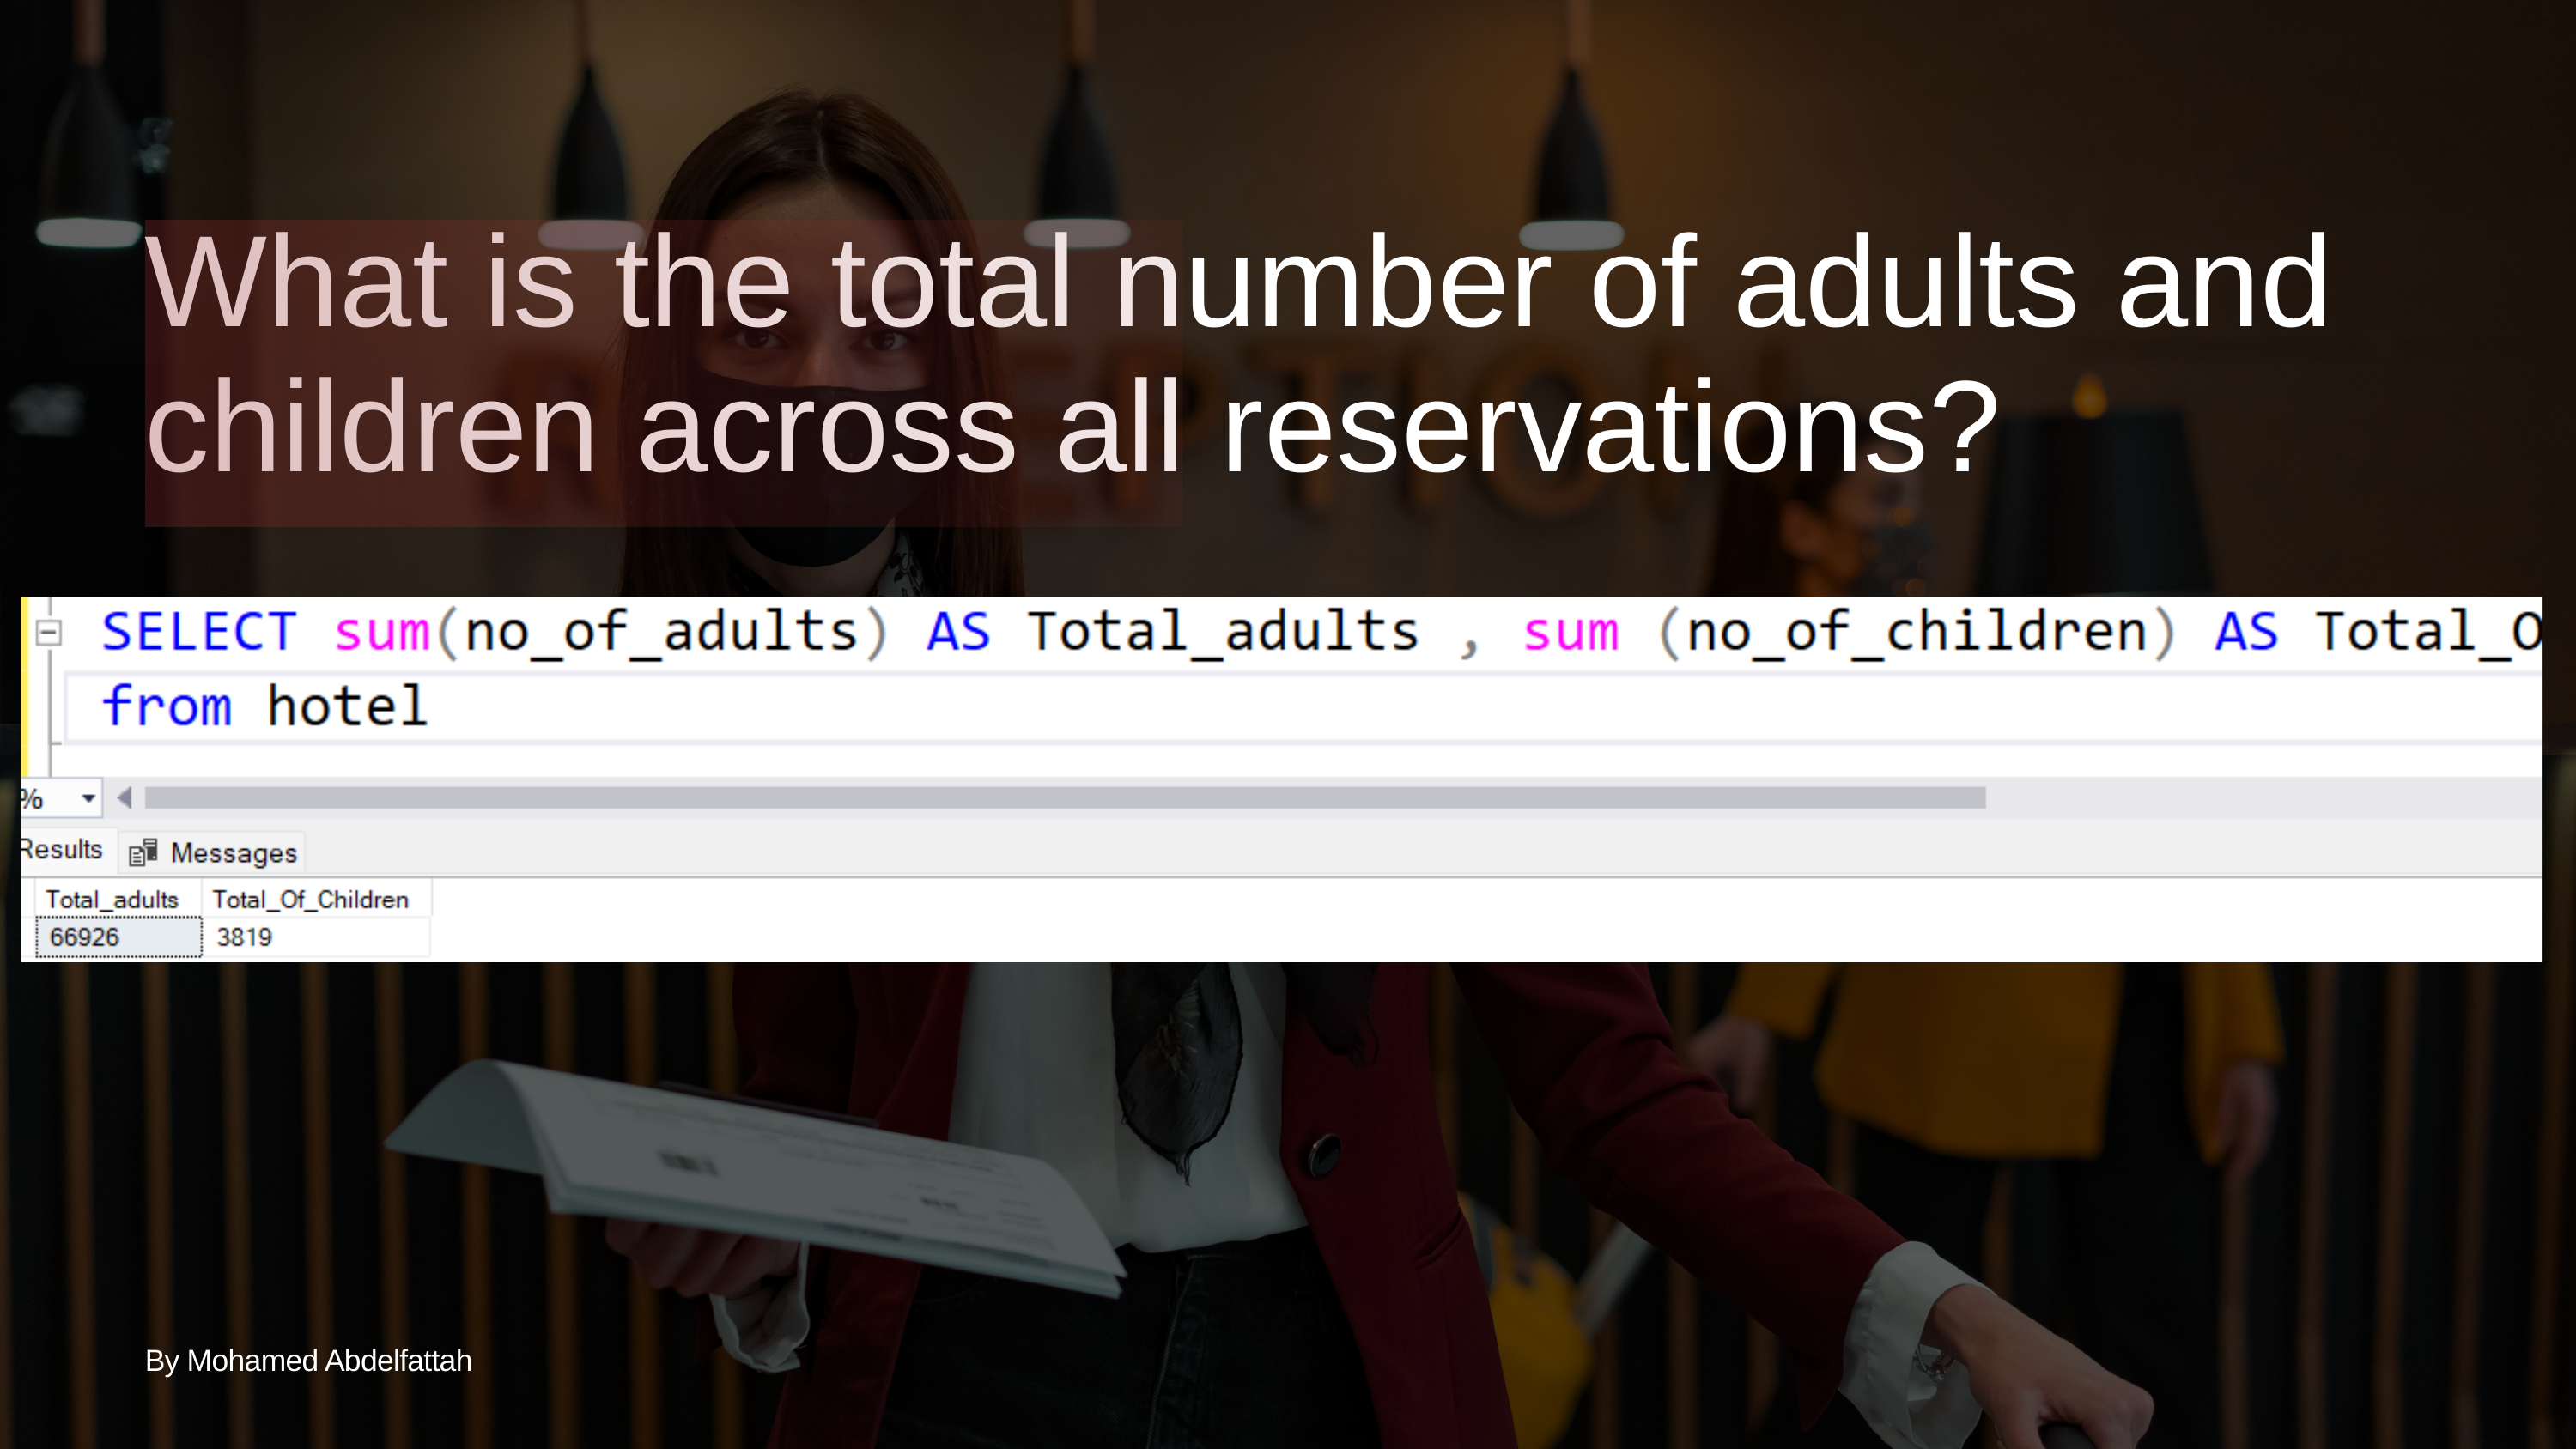

What is the total number of adults and children across all reservations?

By Mohamed Abdelfattah